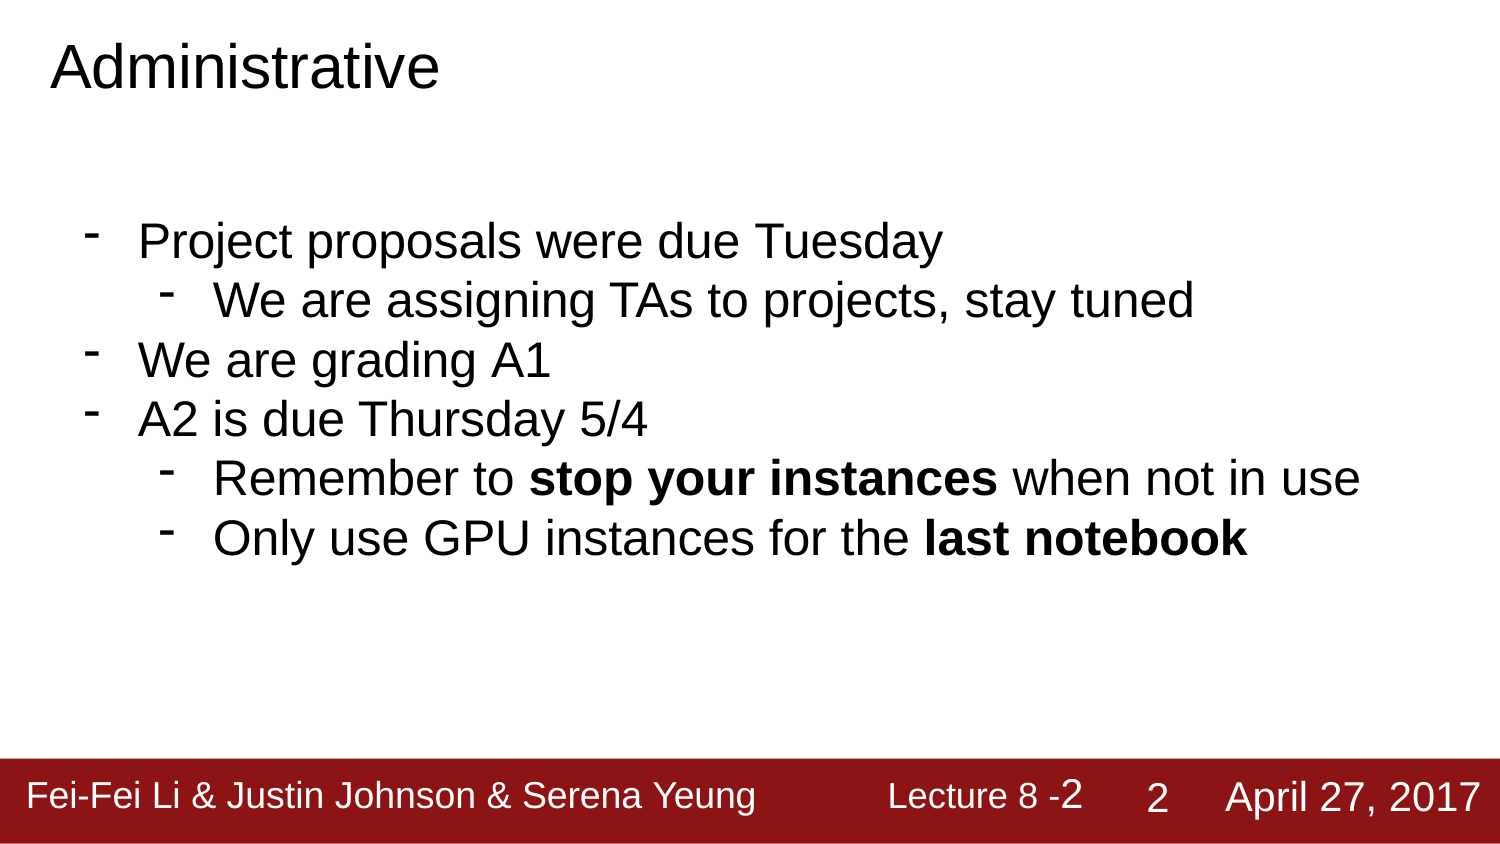

# Administrative
Project proposals were due Tuesday
We are assigning TAs to projects, stay tuned
We are grading A1
A2 is due Thursday 5/4
Remember to stop your instances when not in use
Only use GPU instances for the last notebook
Lecture 8 -2
April 27, 2017
Fei-Fei Li & Justin Johnson & Serena Yeung
2